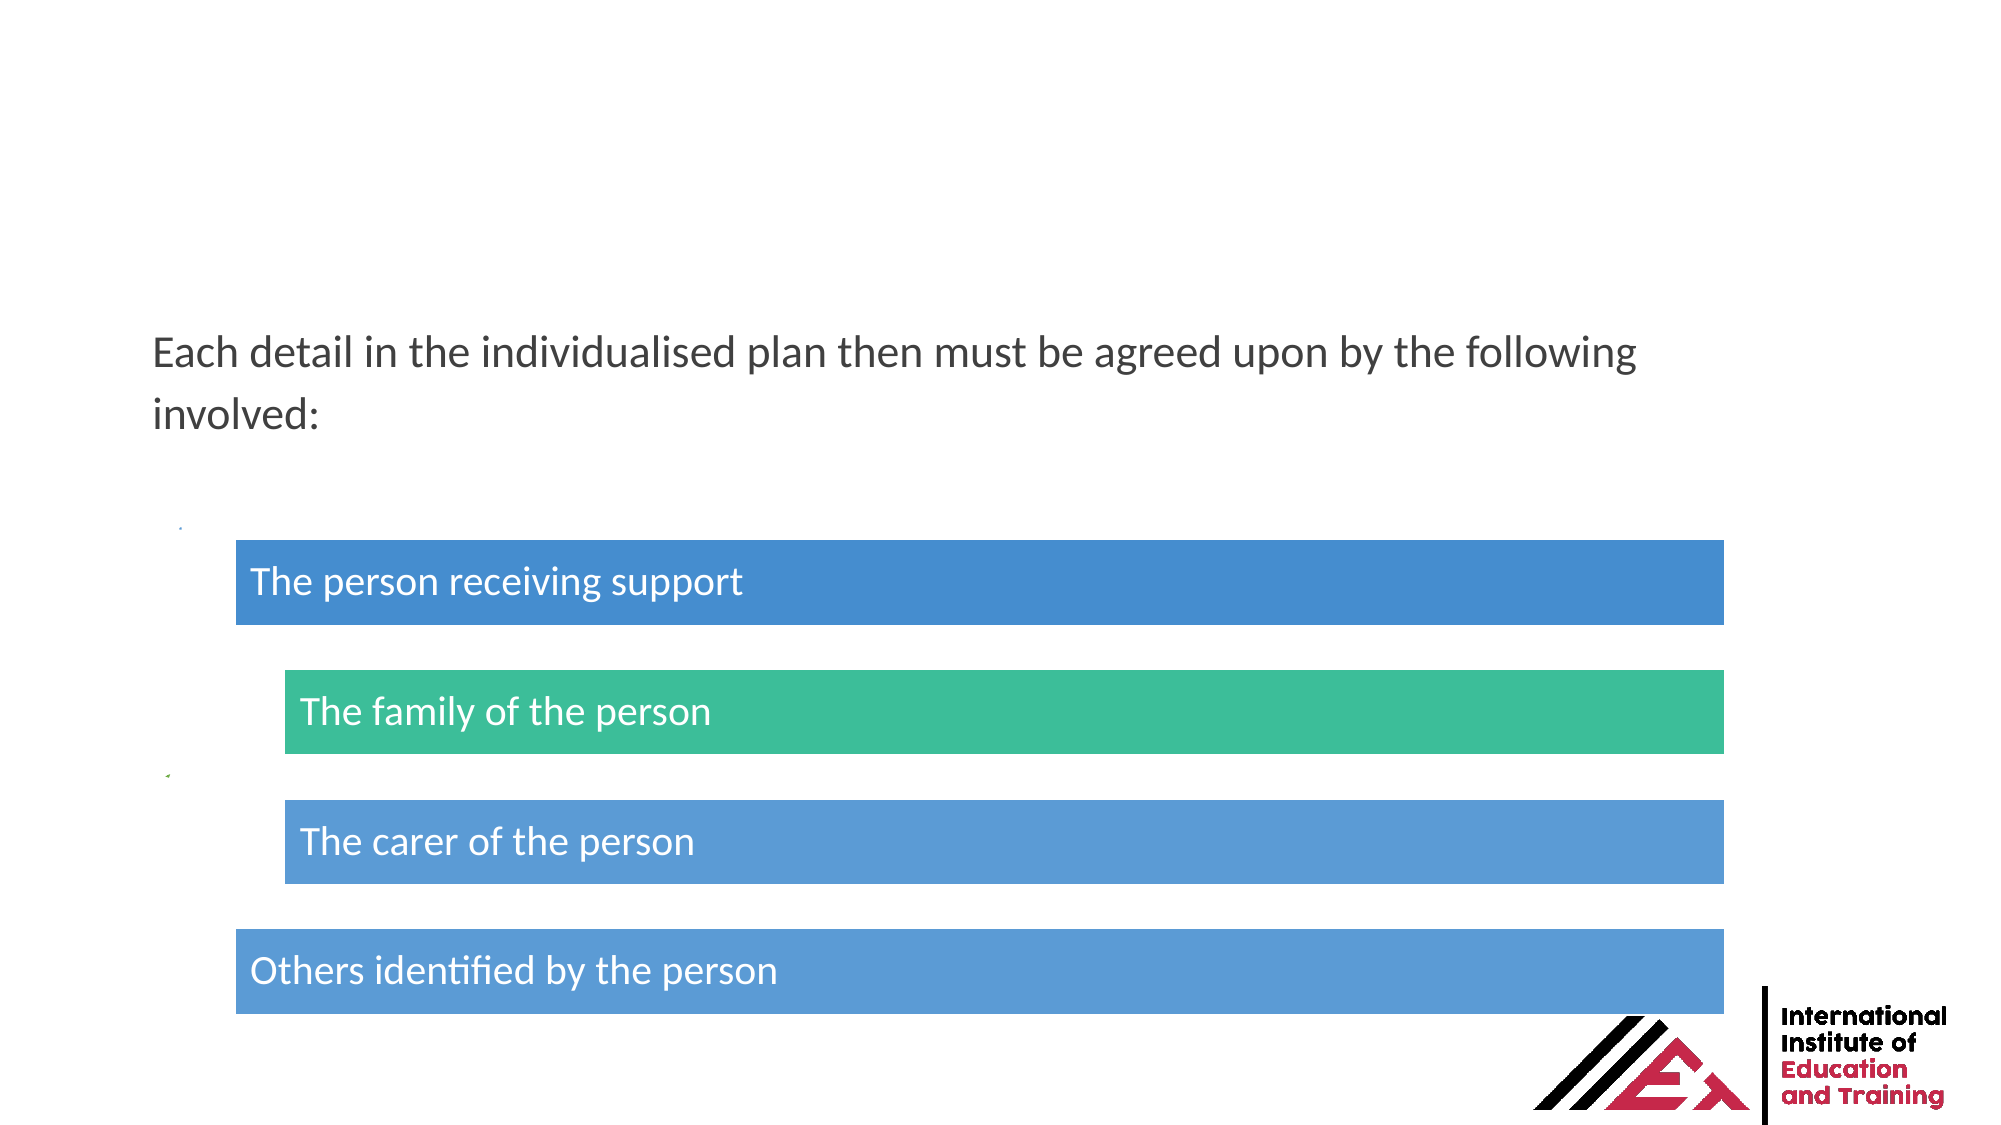

Each detail in the individualised plan then must be agreed upon by the following involved:
The person receiving support
The family of the person
The carer of the person
Others identified by the person